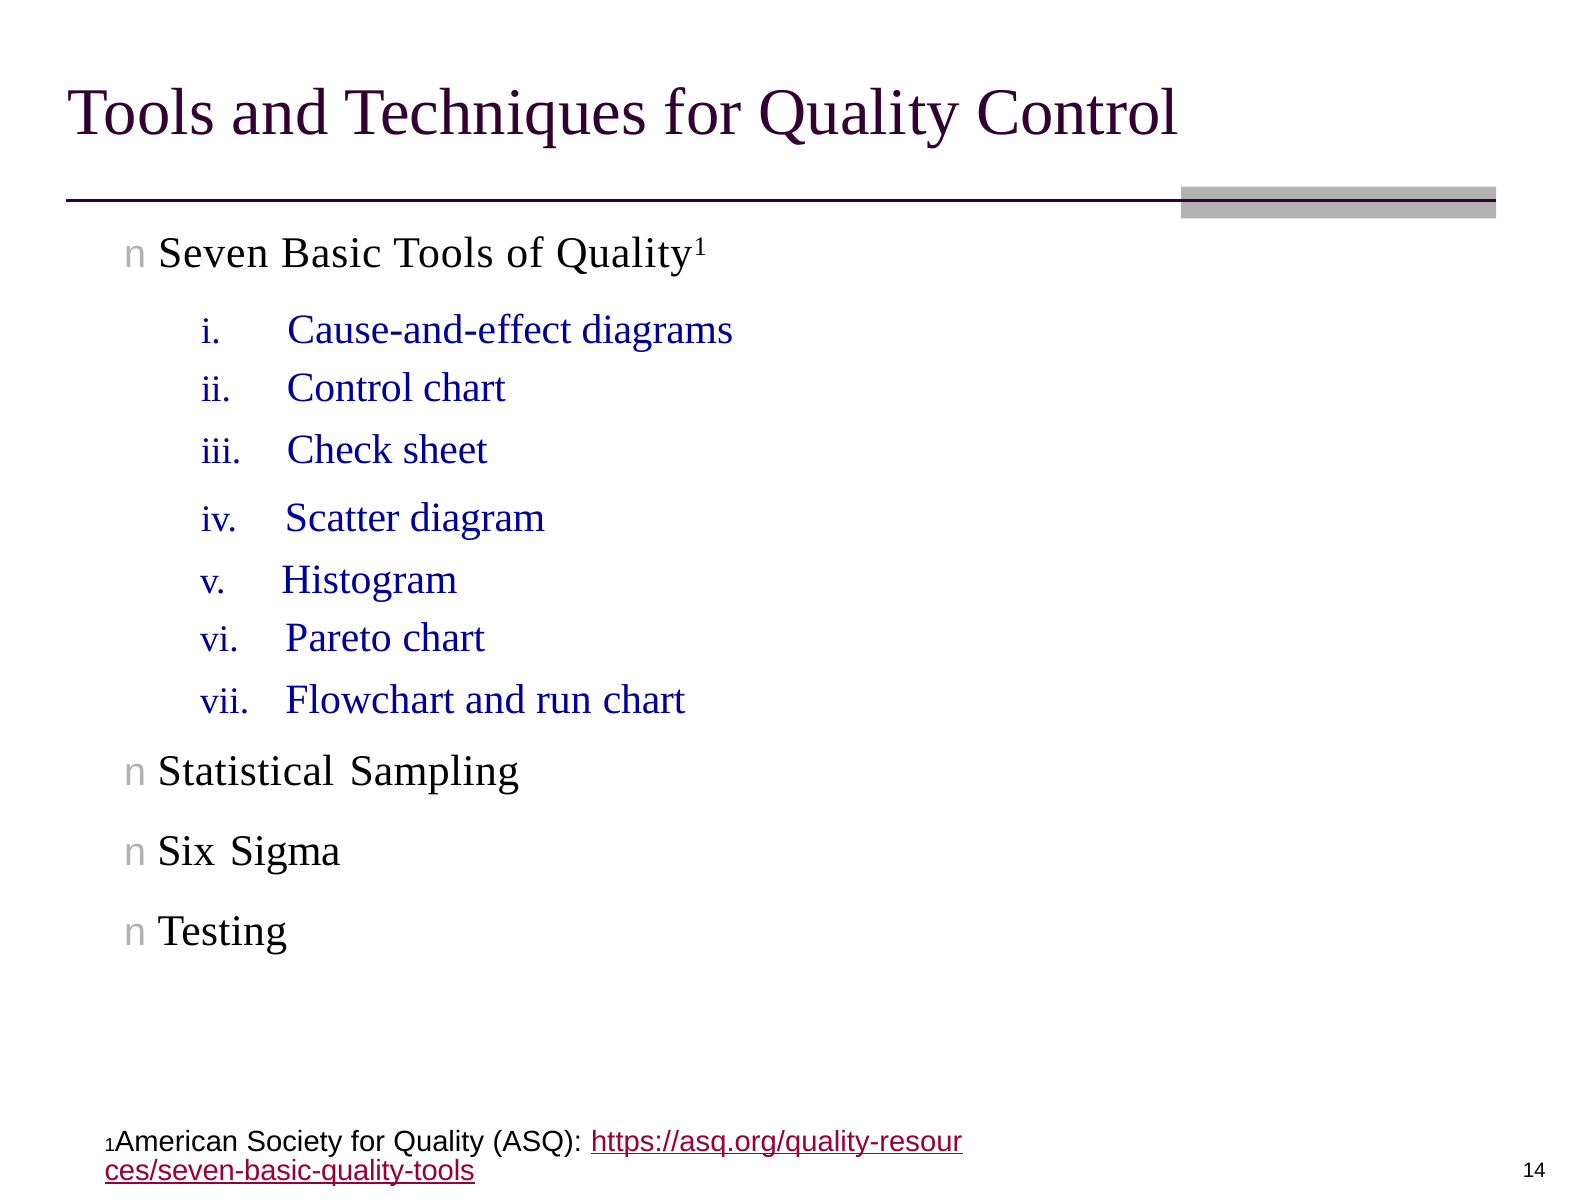

Tools and Techniques for Quality Control

n Seven Basic Tools of Quality1
i.       Cause-and-effect diagrams
ii.     Control chart
iii.    Check sheet
iv.     Scatter diagram
v.      Histogram
vi.    Pareto chart
vii.   Flowchart and run chart
n Statistical Sampling
n Six Sigma
n Testing

1American Society for Quality (ASQ): https://asq.org/quality-resources/seven-basic-quality-tools

14